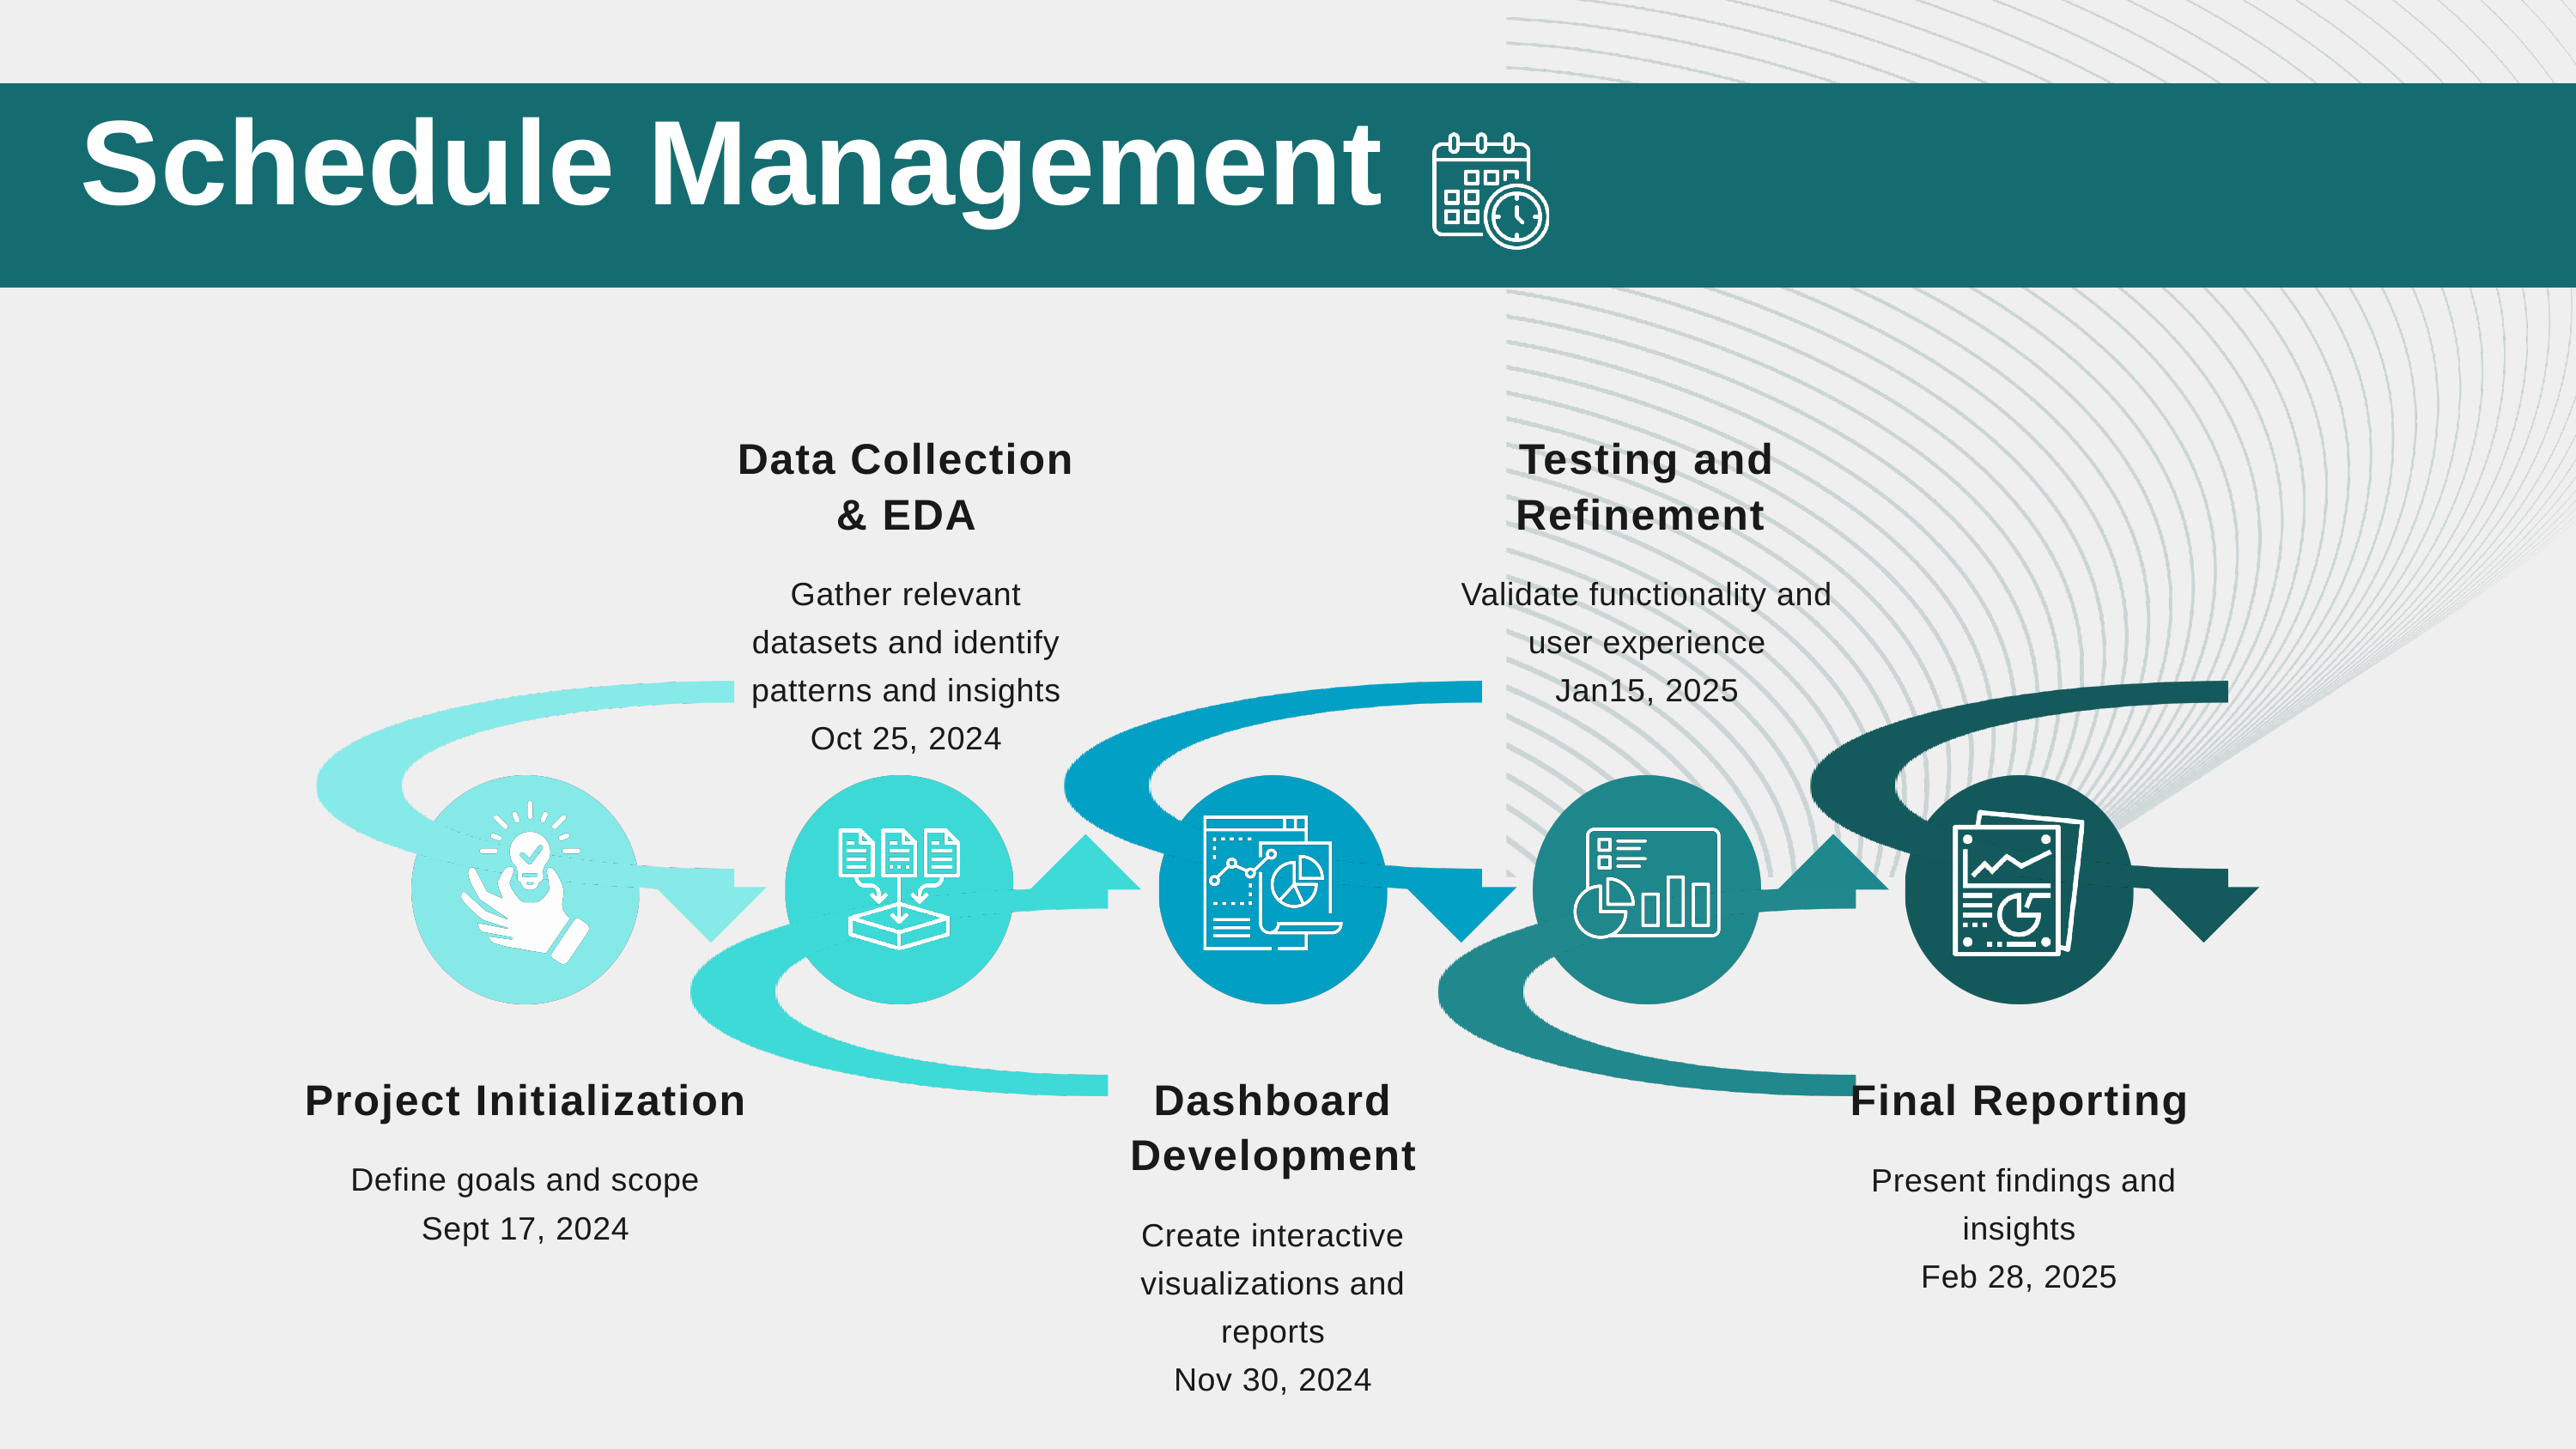

Schedule Management

Data Collection & EDA
Gather relevant datasets and identify patterns and insights
Oct 25, 2024
Testing and Refinement
Validate functionality and user experience
Jan15, 2025

Project Initialization
Define goals and scope
Sept 17, 2024
Dashboard Development
Create interactive visualizations and reports
Nov 30, 2024
Final Reporting
 Present findings and insights
Feb 28, 2025